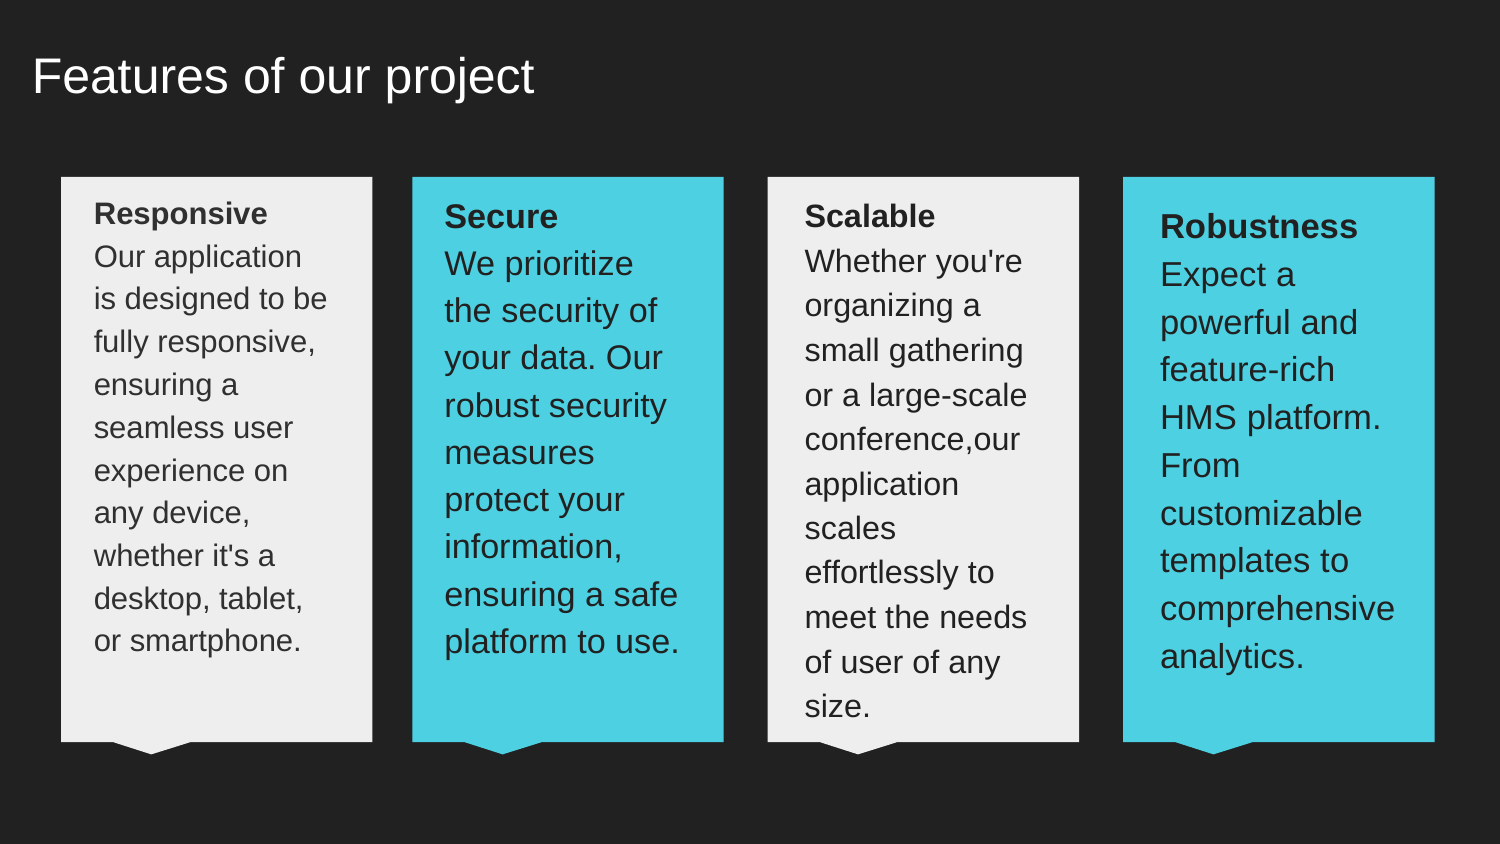

# Features of our project
Responsive
Our application is designed to be fully responsive, ensuring a seamless user experience on any device, whether it's a desktop, tablet, or smartphone.

Secure
We prioritize the security of your data. Our robust security measures protect your information, ensuring a safe platform to use.

Scalable
Whether you're organizing a small gathering or a large-scale conference,our application scales effortlessly to meet the needs of user of any size.

Robustness
Expect a powerful and feature-rich HMS platform. From customizable templates to comprehensive analytics.

Whether you're organizing an intimate gathering or a large-scale conference, our application scales effortlessly to meet the needs of events of any size